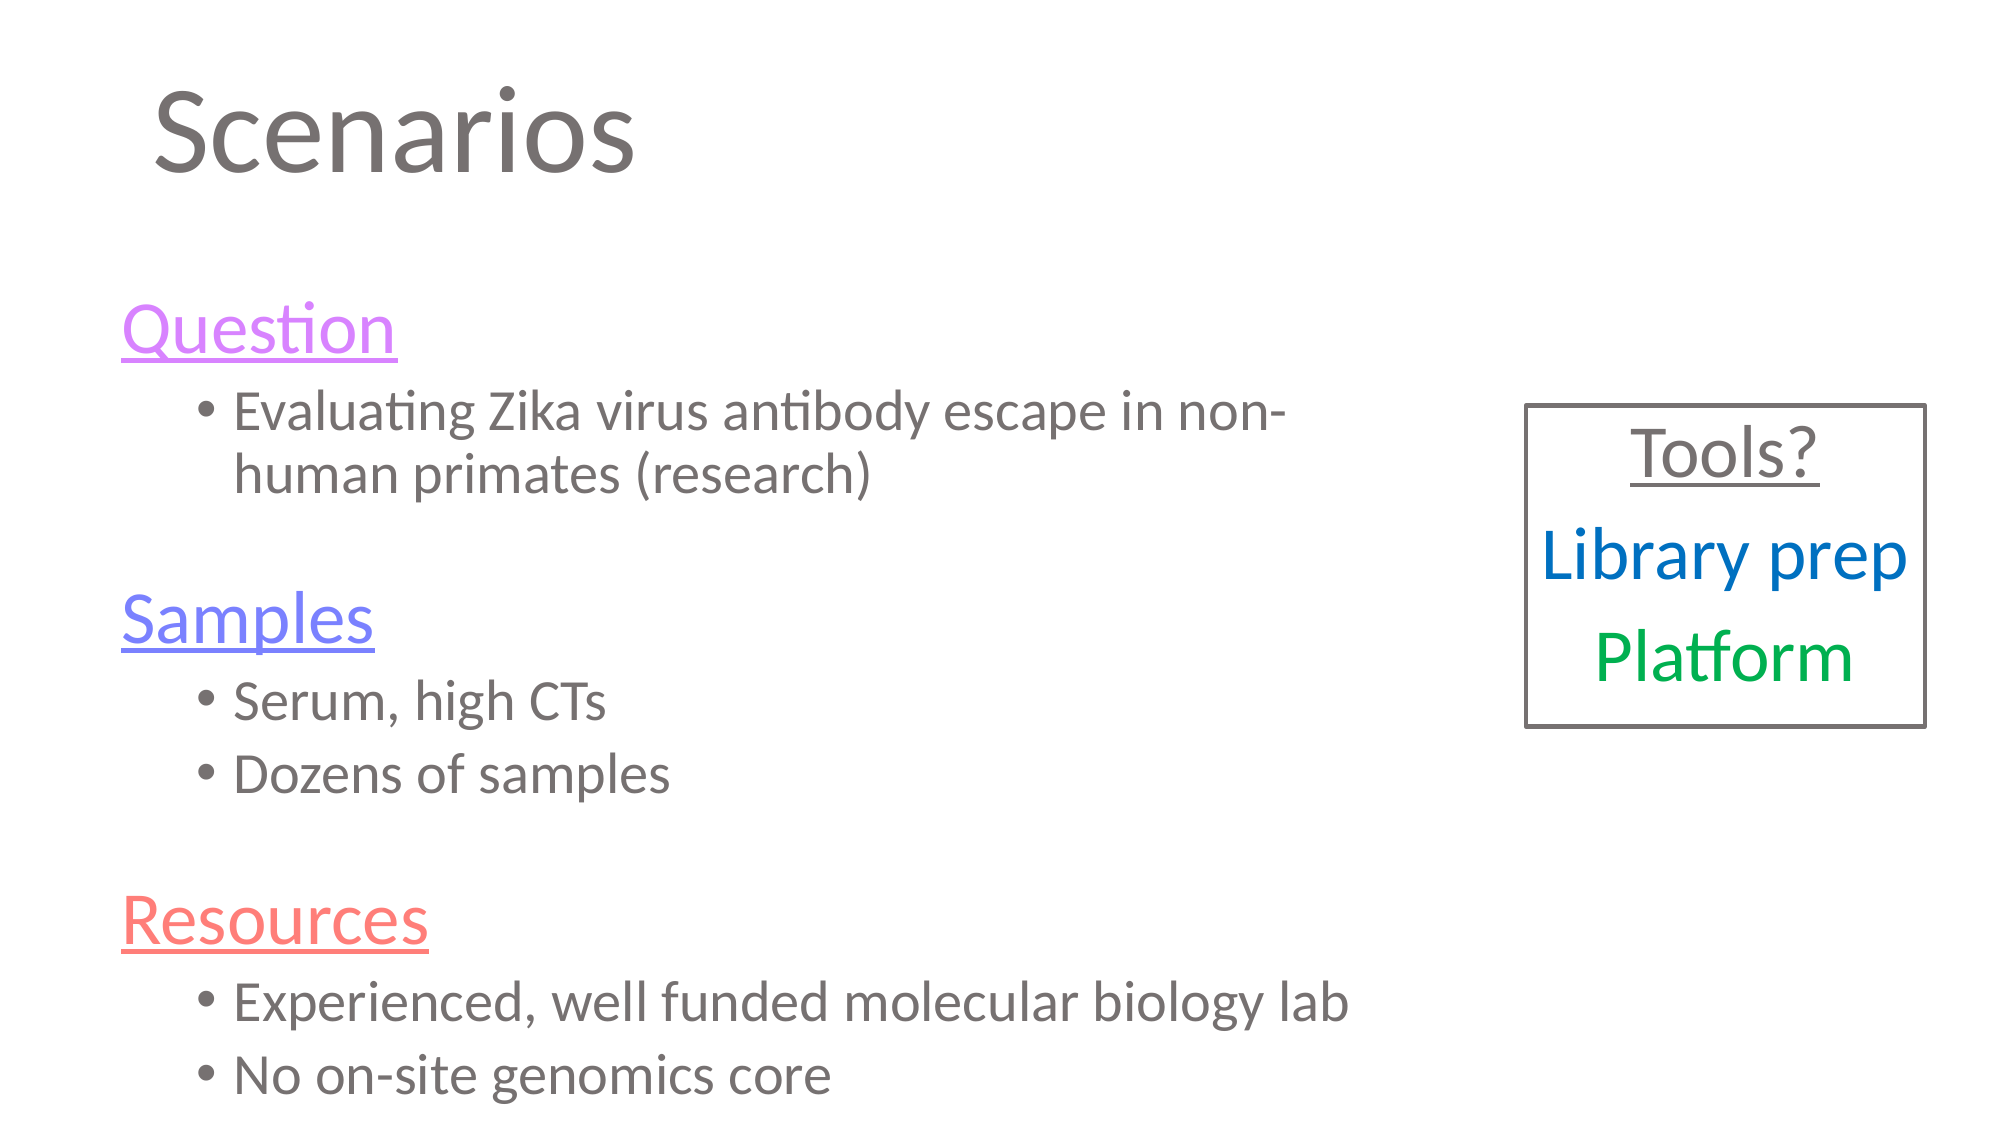

# Scenarios
Question
Evaluating Zika virus antibody escape in non-human primates (research)

Samples
Serum, high CTs
Dozens of samples

Resources
Experienced, well funded molecular biology lab
No on-site genomics core

Tools?
Library prep
Platform